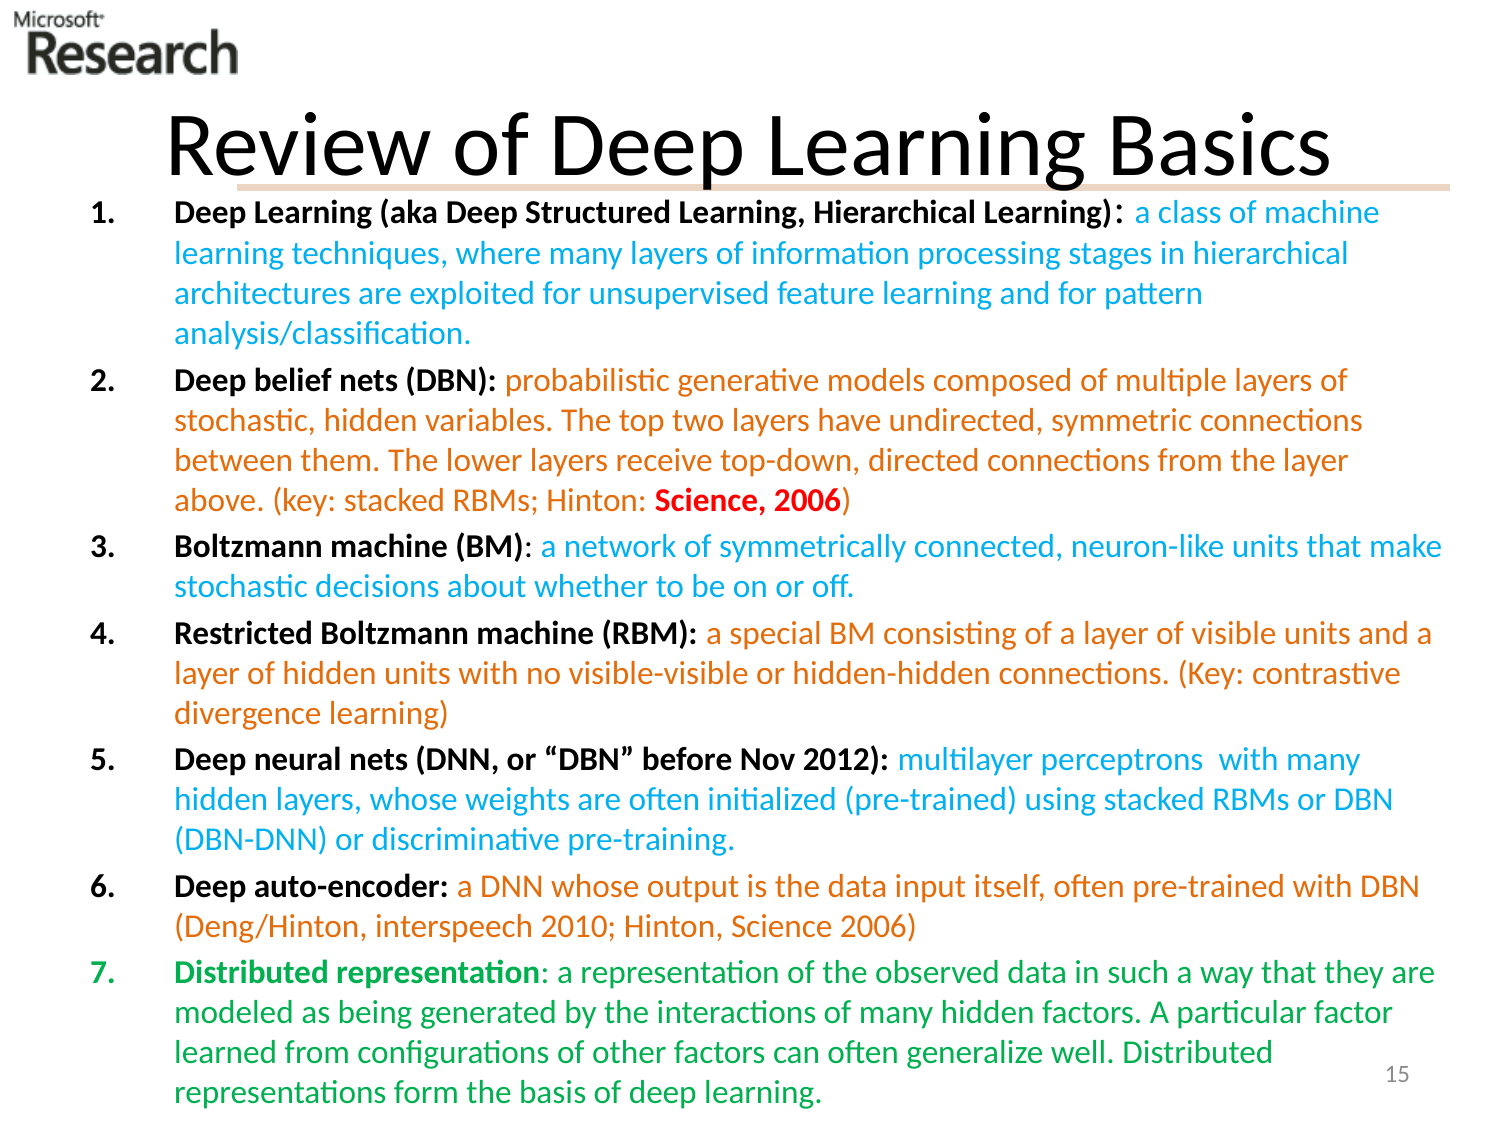

# Review of Deep Learning Basics
Deep Learning (aka Deep Structured Learning, Hierarchical Learning): a class of machine learning techniques, where many layers of information processing stages in hierarchical architectures are exploited for unsupervised feature learning and for pattern analysis/classification.
Deep belief nets (DBN): probabilistic generative models composed of multiple layers of stochastic, hidden variables. The top two layers have undirected, symmetric connections between them. The lower layers receive top-down, directed connections from the layer above. (key: stacked RBMs; Hinton: Science, 2006)
Boltzmann machine (BM): a network of symmetrically connected, neuron-like units that make stochastic decisions about whether to be on or off.
Restricted Boltzmann machine (RBM): a special BM consisting of a layer of visible units and a layer of hidden units with no visible-visible or hidden-hidden connections. (Key: contrastive divergence learning)
Deep neural nets (DNN, or “DBN” before Nov 2012): multilayer perceptrons  with many hidden layers, whose weights are often initialized (pre-trained) using stacked RBMs or DBN (DBN-DNN) or discriminative pre-training.
Deep auto-encoder: a DNN whose output is the data input itself, often pre-trained with DBN (Deng/Hinton, interspeech 2010; Hinton, Science 2006)
Distributed representation: a representation of the observed data in such a way that they are modeled as being generated by the interactions of many hidden factors. A particular factor learned from configurations of other factors can often generalize well. Distributed representations form the basis of deep learning.
15